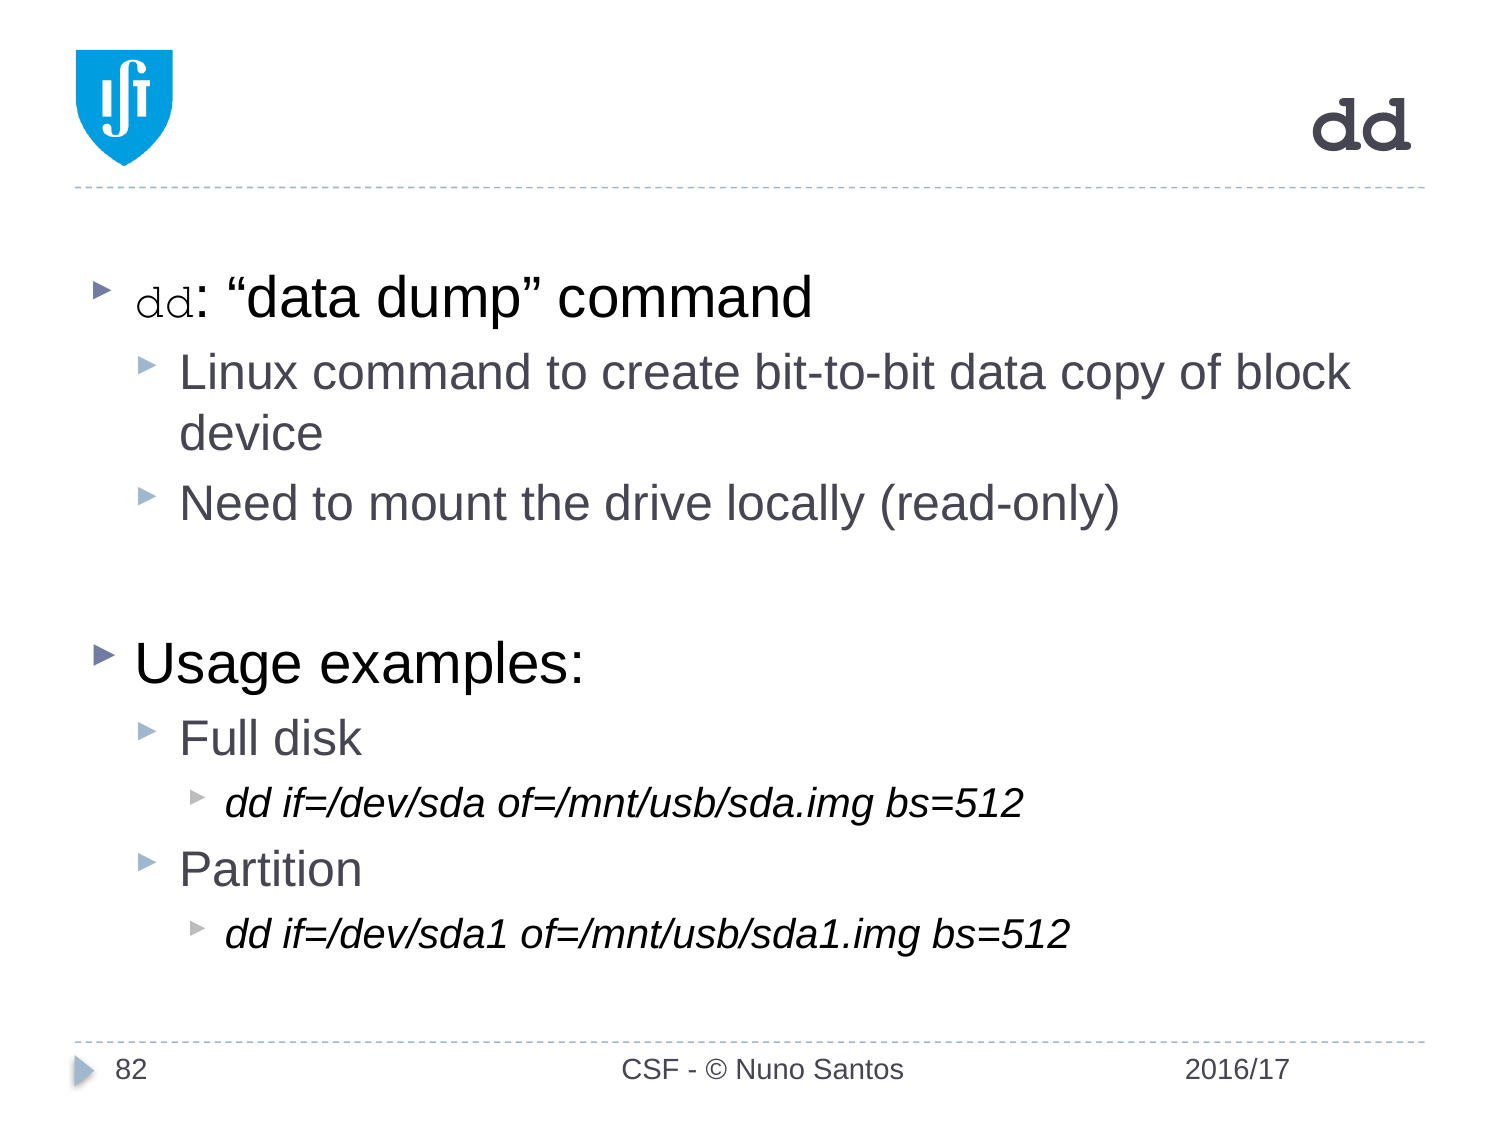

# dd

dd: “data dump” command
Linux command to create bit-to-bit data copy of block device
Need to mount the drive locally (read-only)

Usage examples:
Full disk
dd if=/dev/sda of=/mnt/usb/sda.img bs=512
Partition
dd if=/dev/sda1 of=/mnt/usb/sda1.img bs=512

82
CSF - © Nuno Santos
2016/17